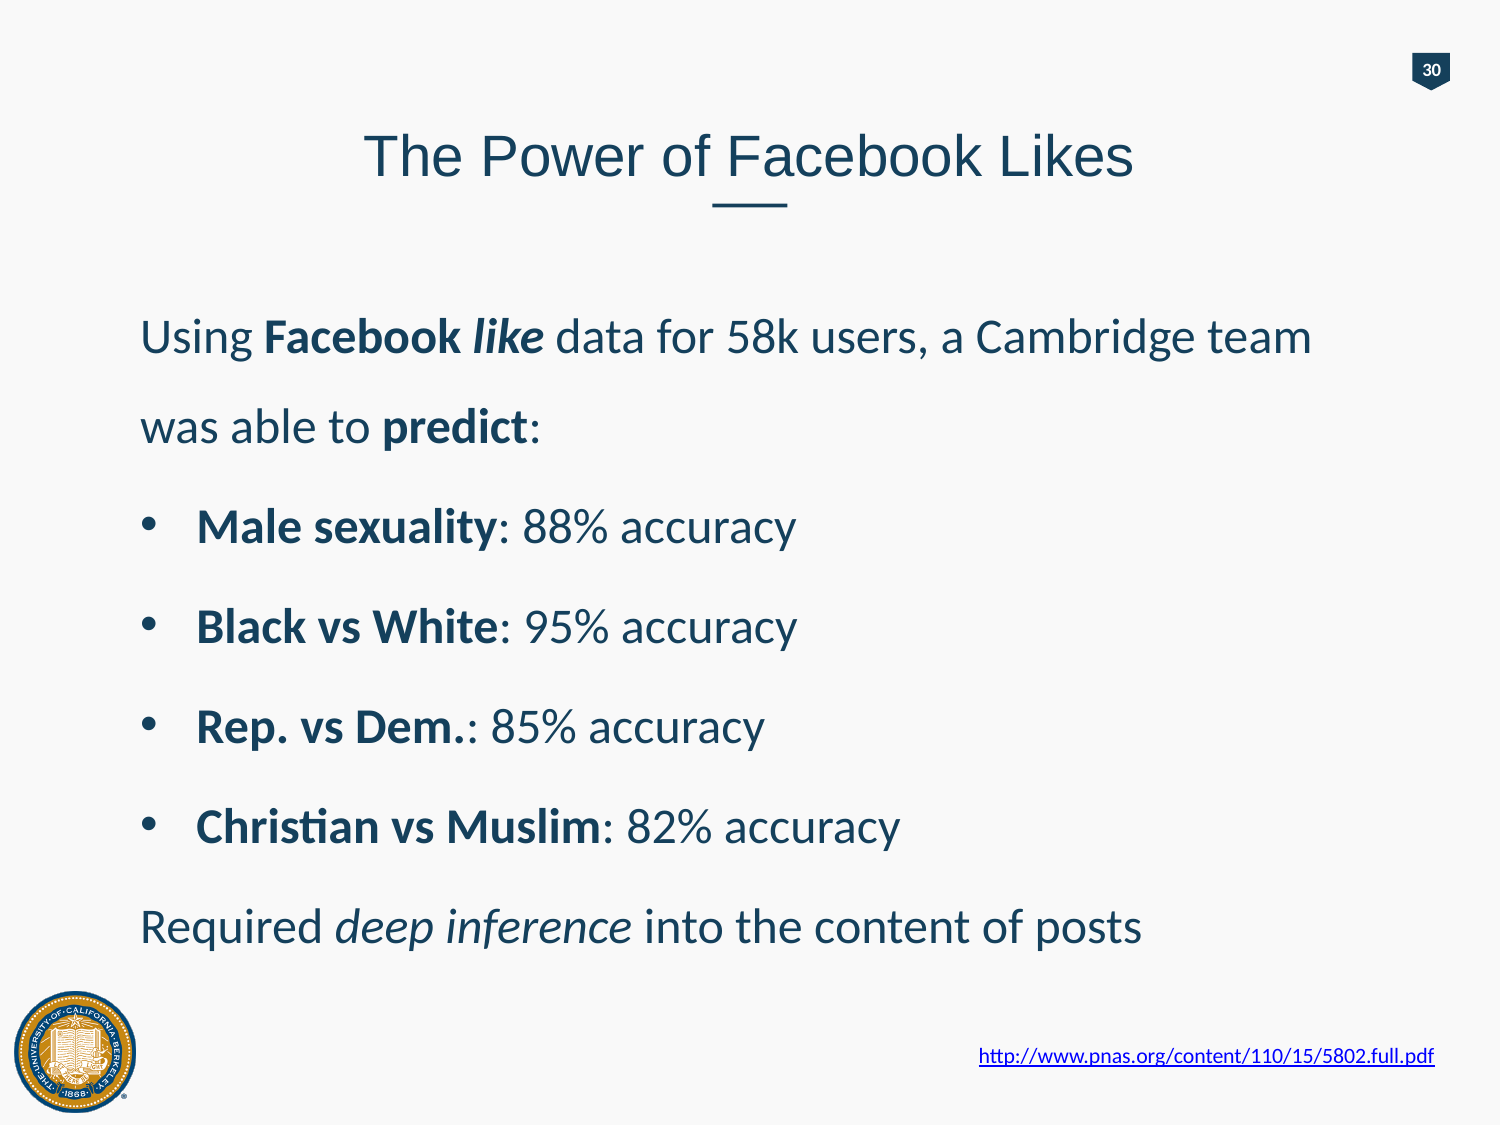

30

# The Power of Facebook Likes

Using Facebook like data for 58k users, a Cambridge team was able to predict:
Male sexuality: 88% accuracy
Black vs White: 95% accuracy
Rep. vs Dem.: 85% accuracy
Christian vs Muslim: 82% accuracy
Required deep inference into the content of posts
http://www.pnas.org/content/110/15/5802.full.pdf